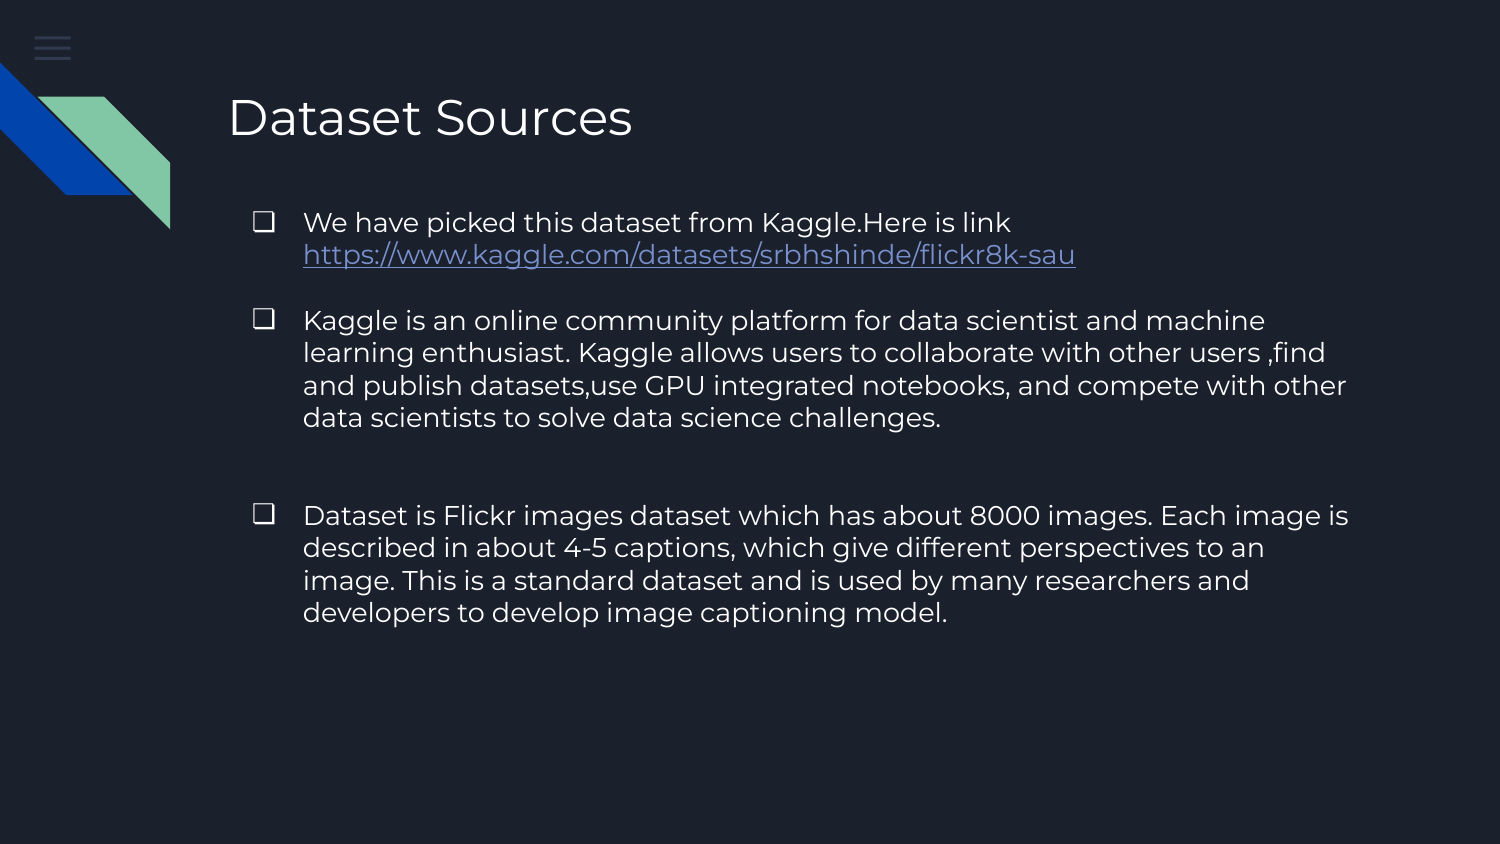

# Dataset Sources
We have picked this dataset from Kaggle.Here is link https://www.kaggle.com/datasets/srbhshinde/flickr8k-sau

Kaggle is an online community platform for data scientist and machine learning enthusiast. Kaggle allows users to collaborate with other users ,find and publish datasets,use GPU integrated notebooks, and compete with other data scientists to solve data science challenges.
Dataset is Flickr images dataset which has about 8000 images. Each image is described in about 4-5 captions, which give different perspectives to an image. This is a standard dataset and is used by many researchers and developers to develop image captioning model.